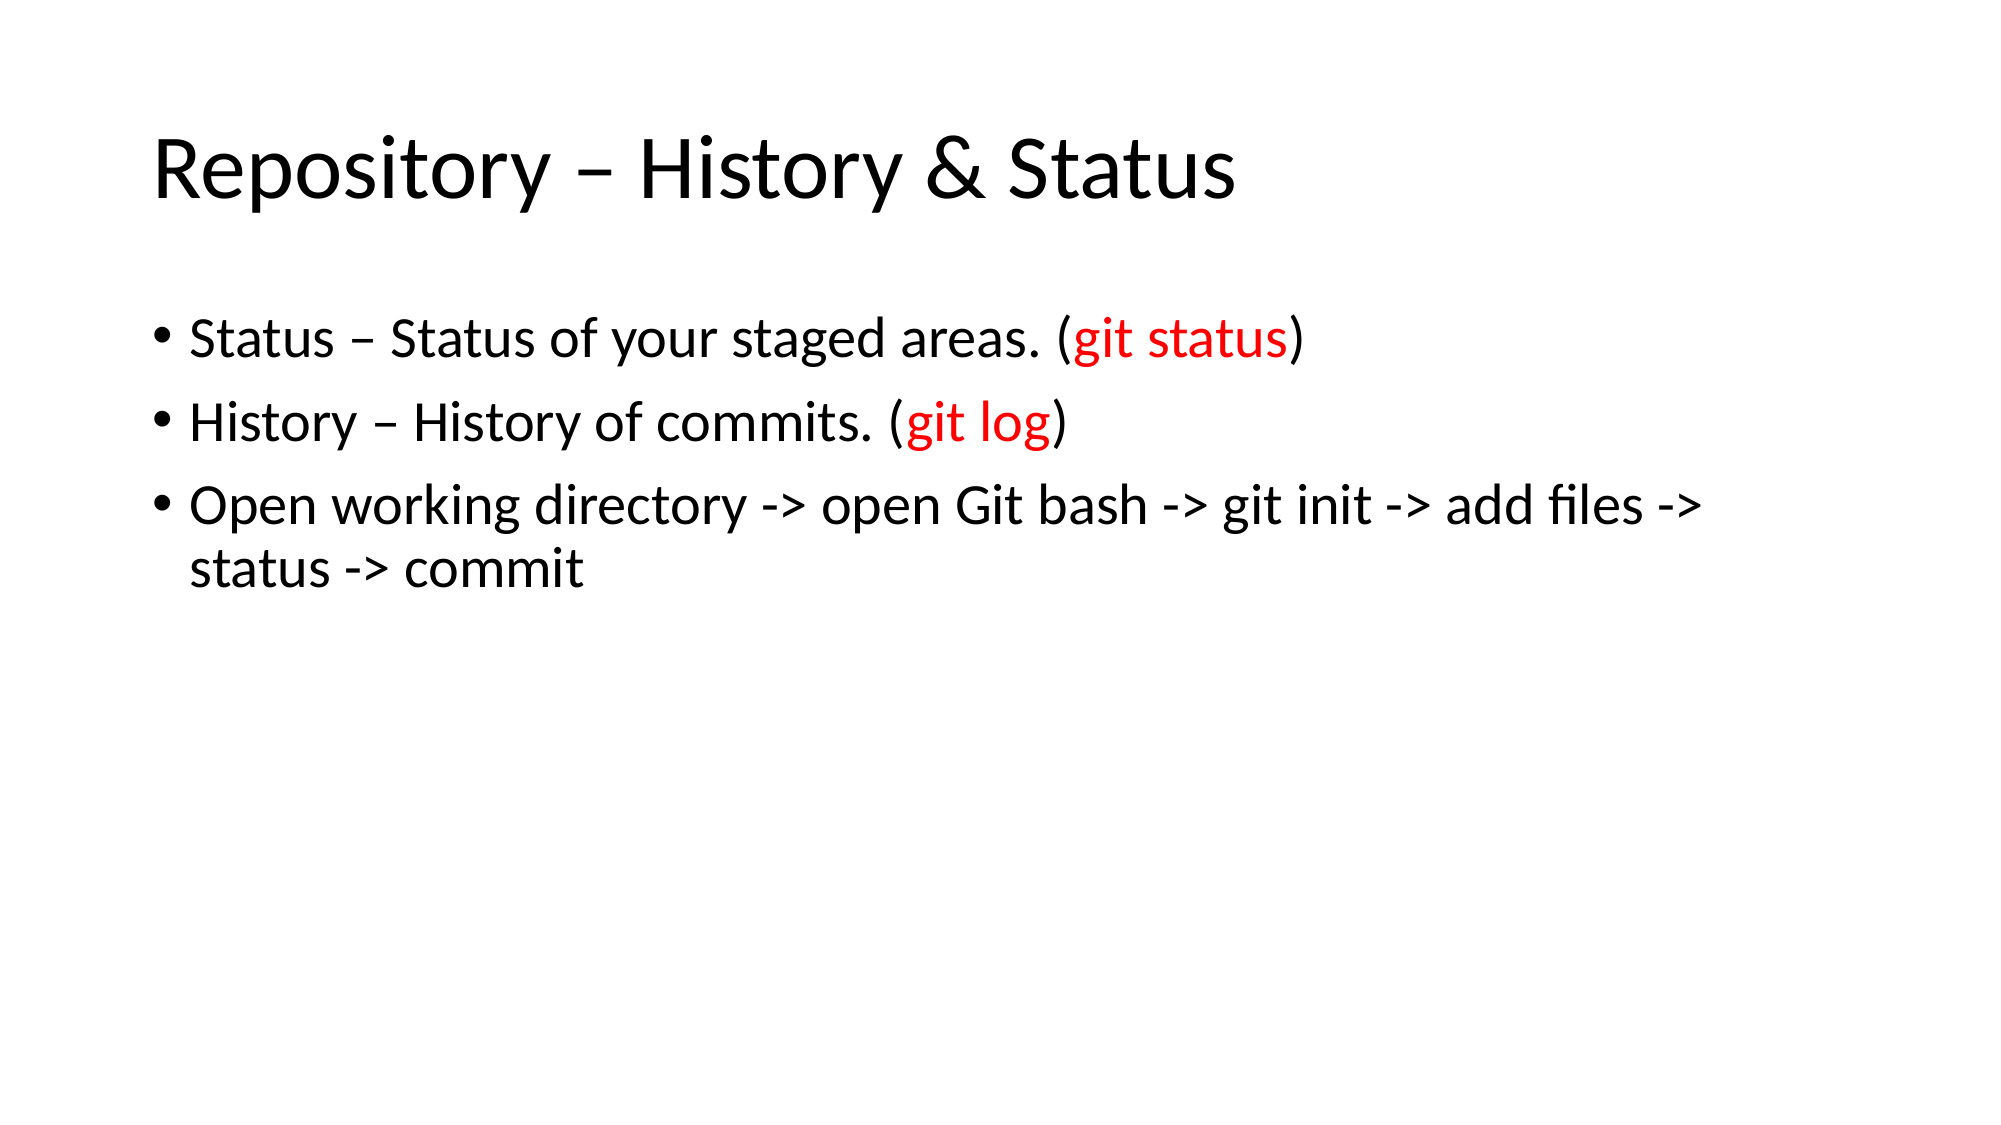

# Repository – History & Status
Status – Status of your staged areas. (git status)
History – History of commits. (git log)
Open working directory -> open Git bash -> git init -> add files -> status -> commit